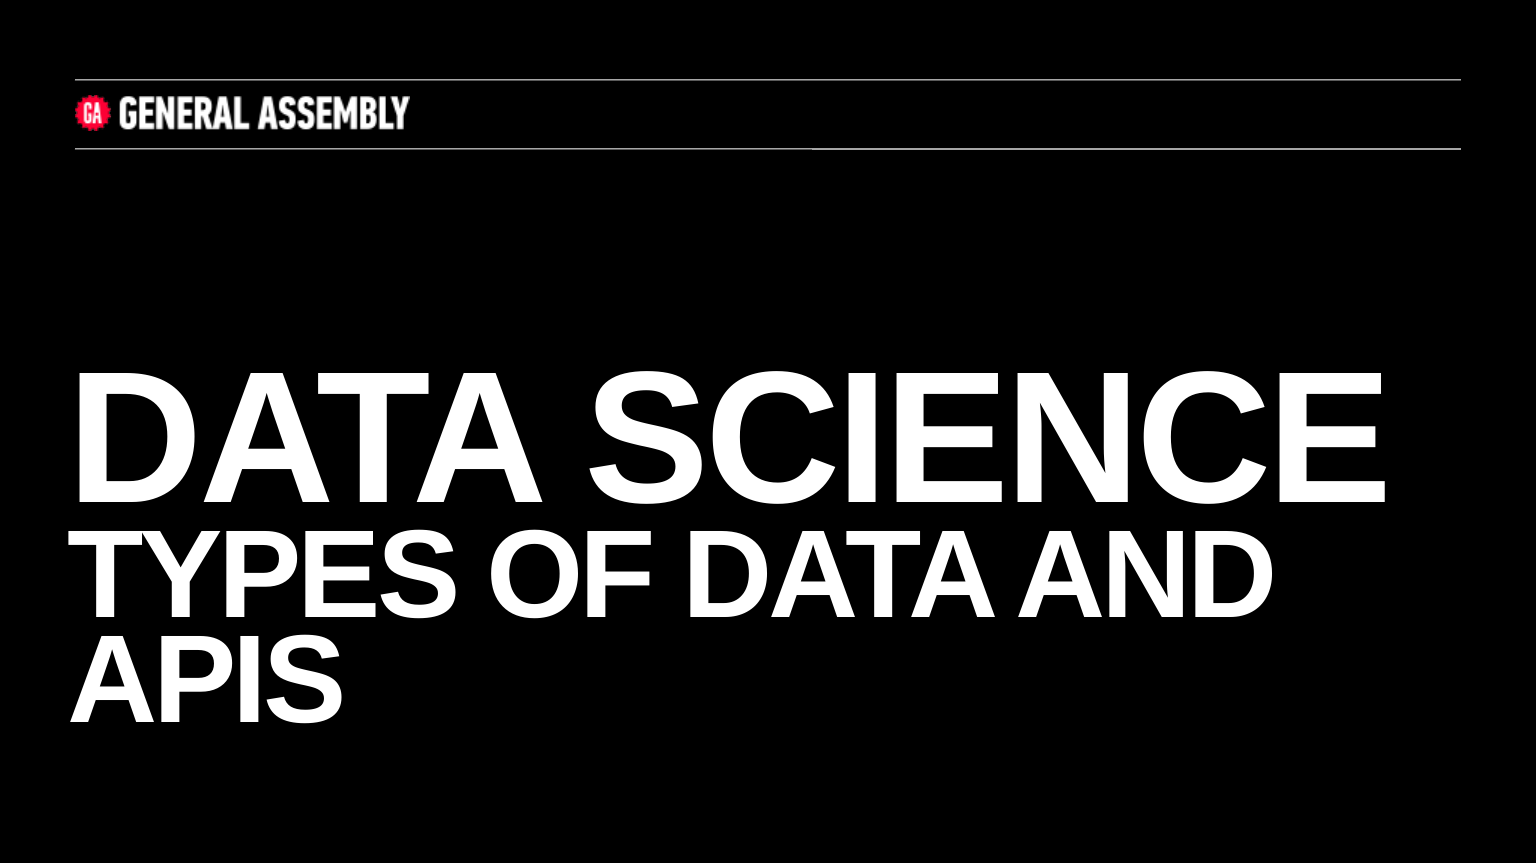

# DATA SCIENCE TYPES OF DATA and APIs